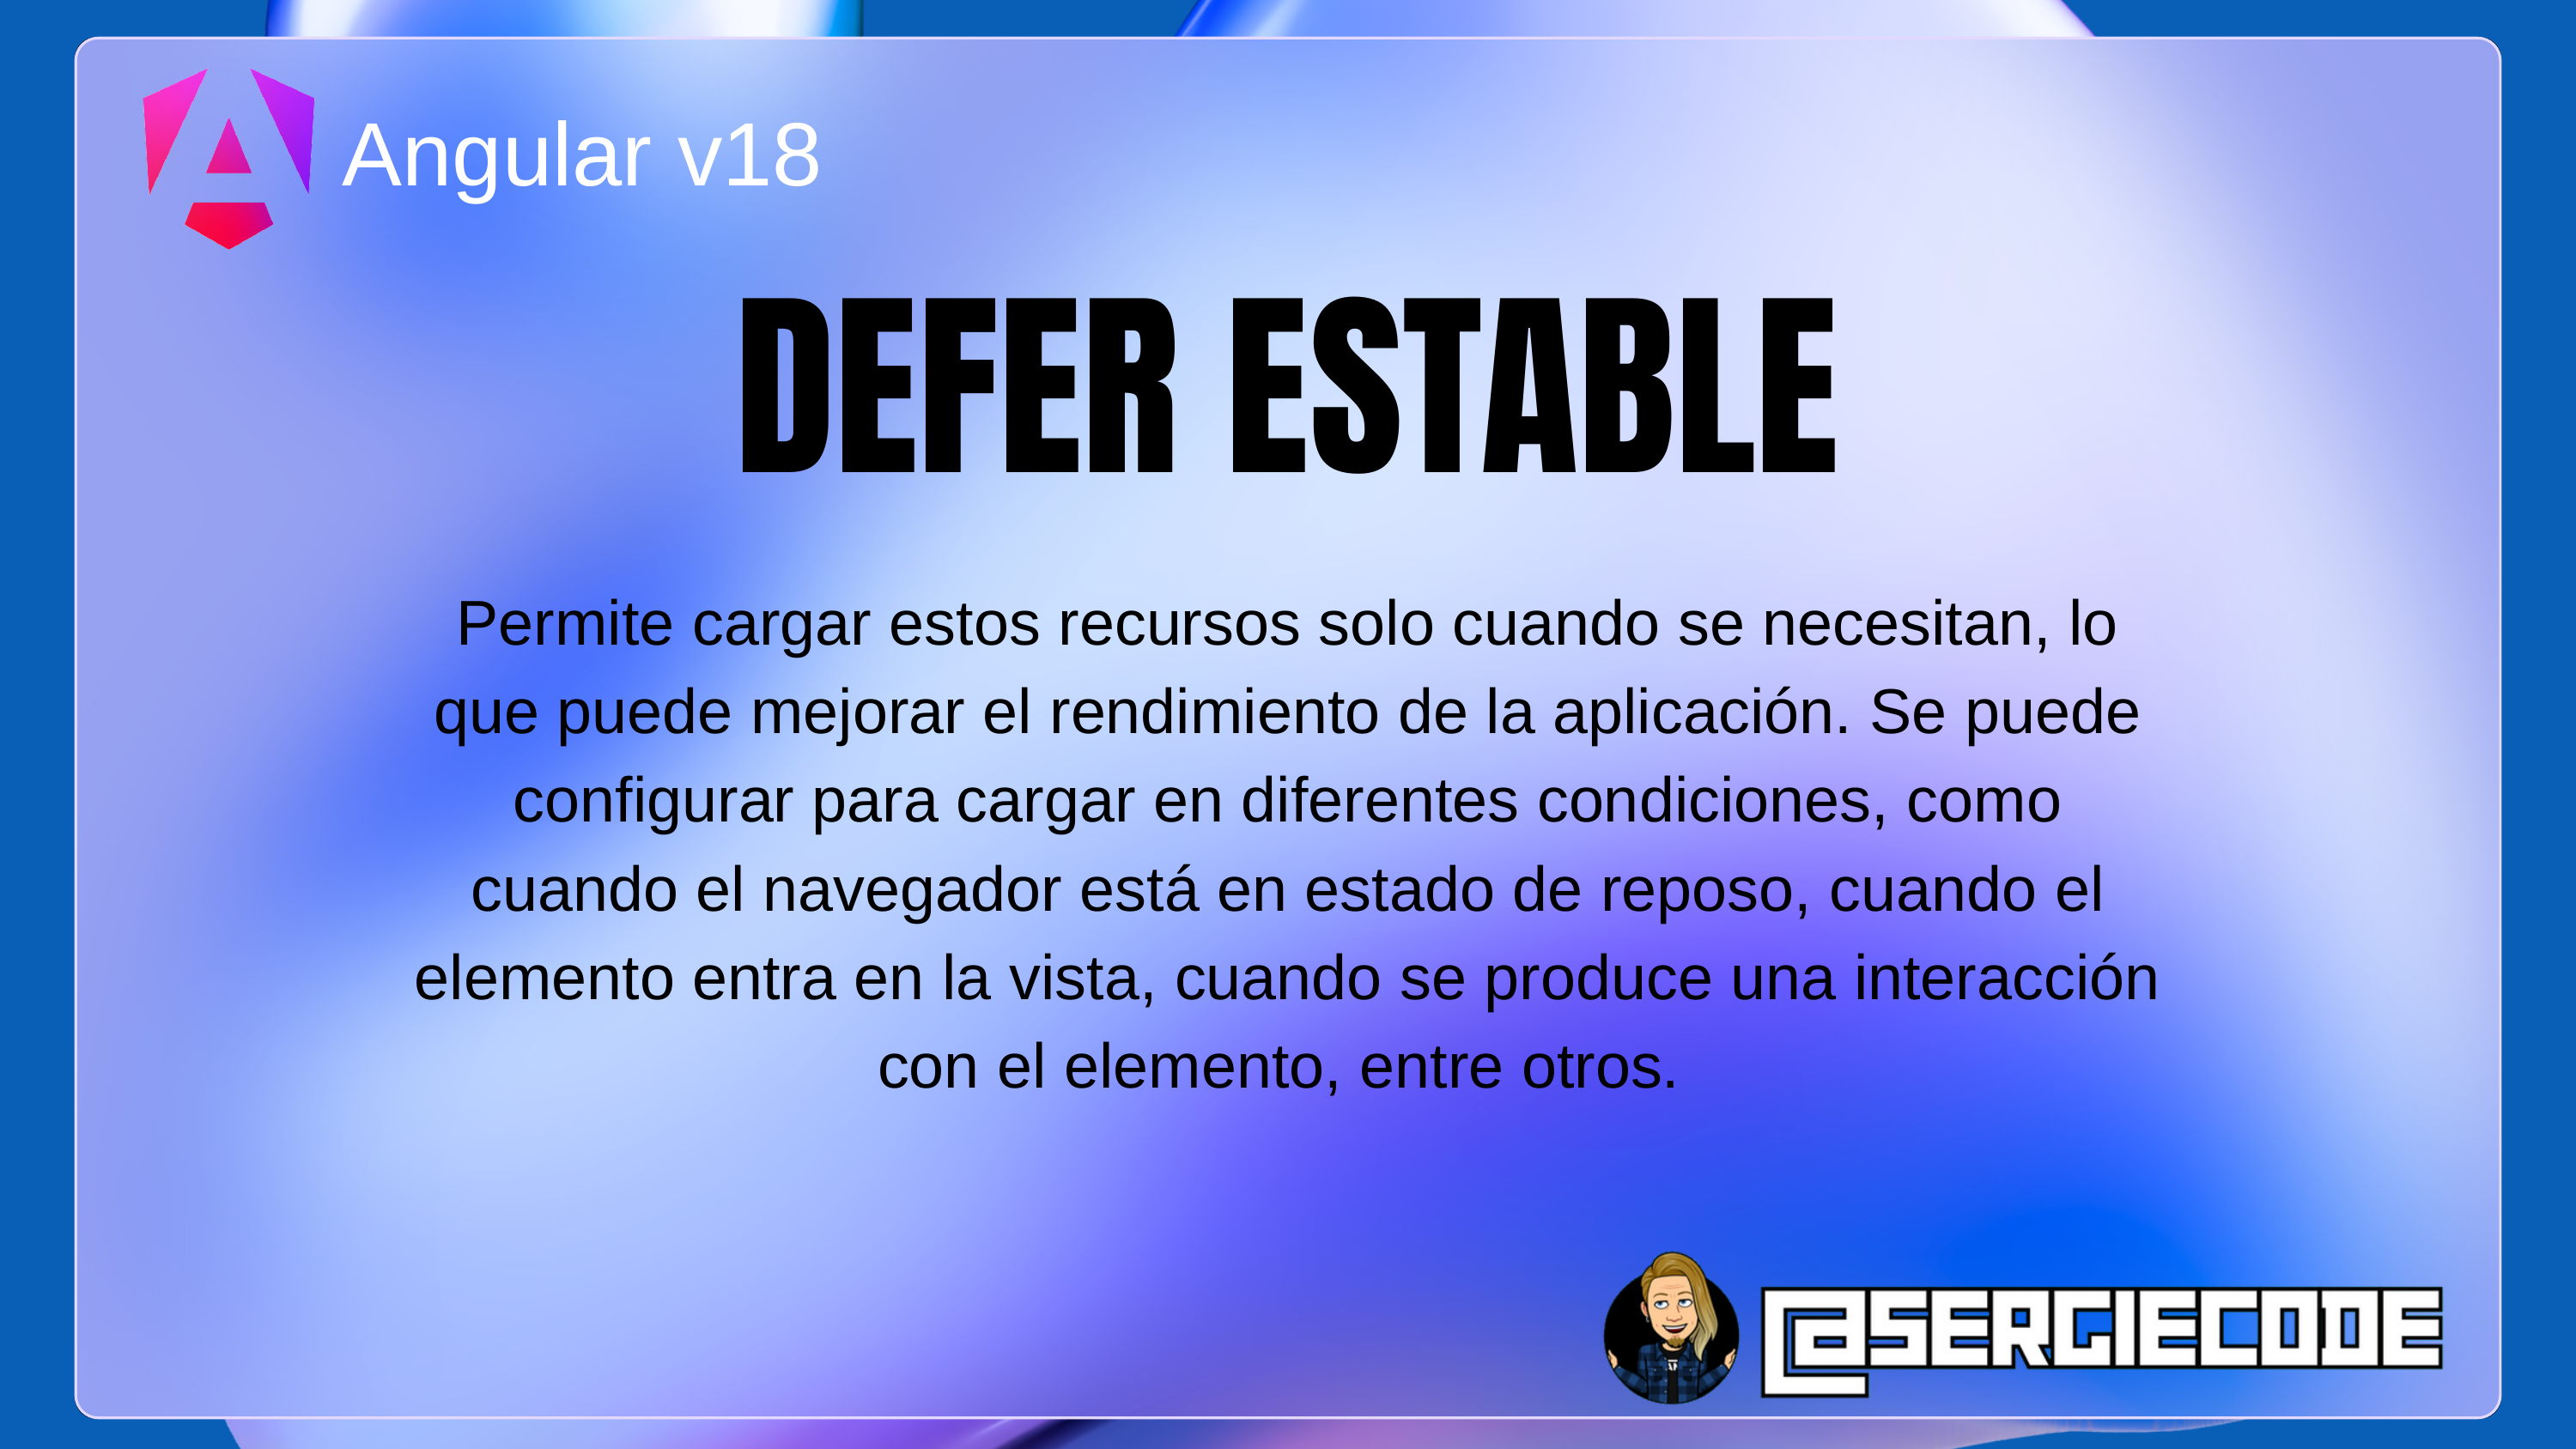

Angular v18
DEFER ESTABLE
Permite cargar estos recursos solo cuando se necesitan, lo que puede mejorar el rendimiento de la aplicación. Se puede configurar para cargar en diferentes condiciones, como cuando el navegador está en estado de reposo, cuando el elemento entra en la vista, cuando se produce una interacción con el elemento, entre otros.